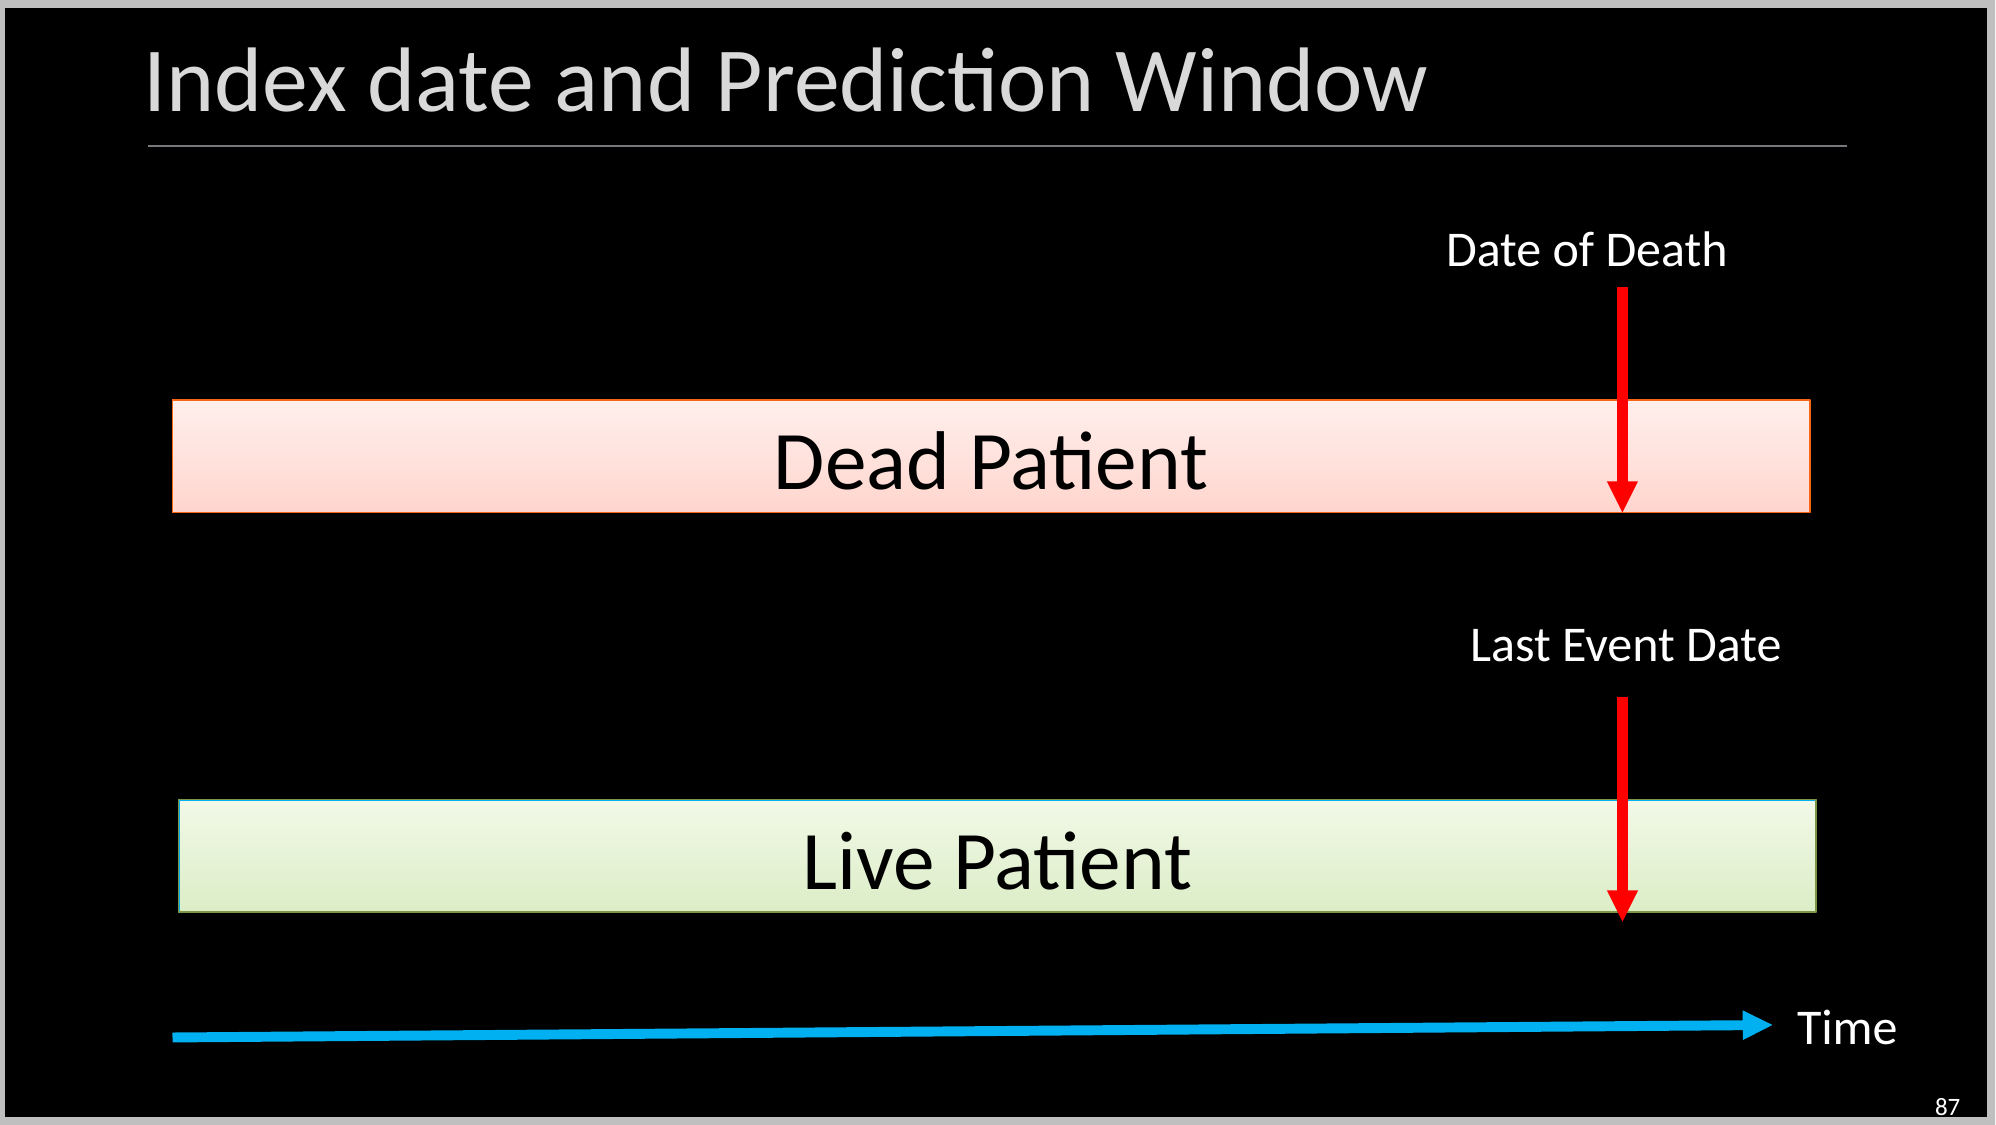

Index date and Prediction Window
Date of Death
Dead Patient
Last Event Date
Live Patient
Time
87